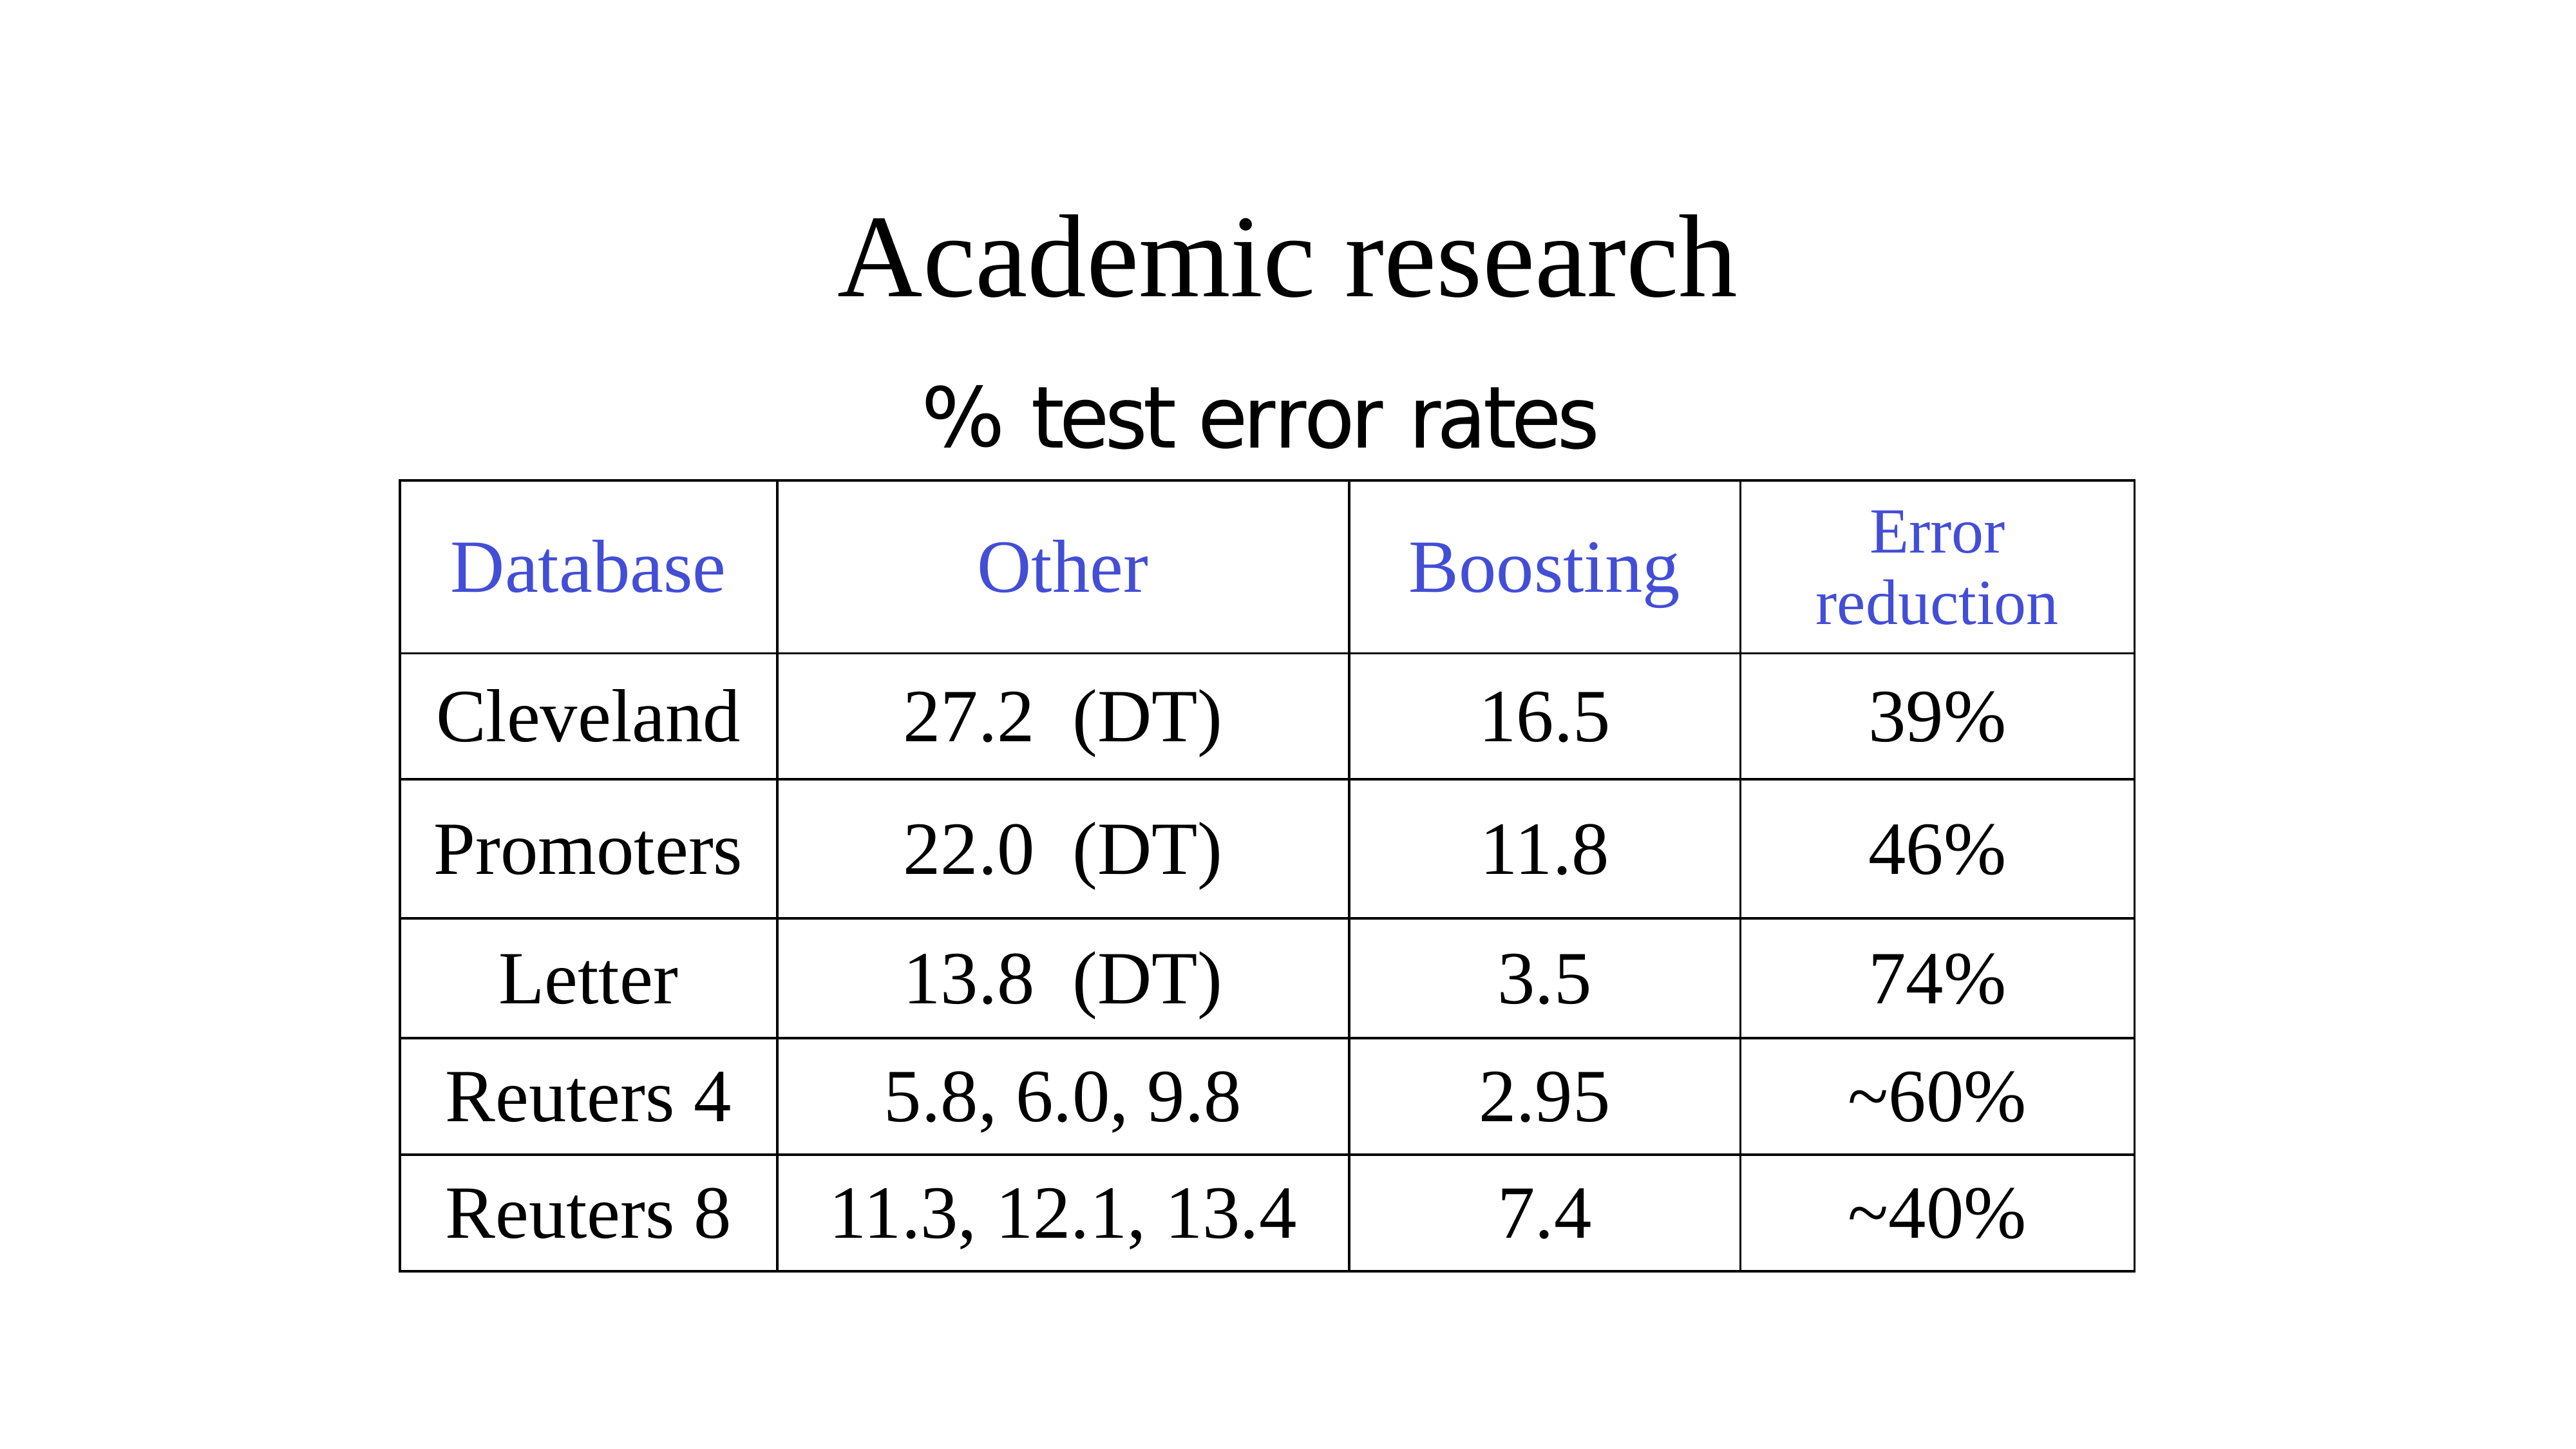

# Academic research
% test error rates
| Database | Other | Boosting | Error reduction |
| --- | --- | --- | --- |
| Cleveland | 27.2 (DT) | 16.5 | 39% |
| Promoters | 22.0 (DT) | 11.8 | 46% |
| Letter | 13.8 (DT) | 3.5 | 74% |
| Reuters 4 | 5.8, 6.0, 9.8 | 2.95 | ~60% |
| Reuters 8 | 11.3, 12.1, 13.4 | 7.4 | ~40% |